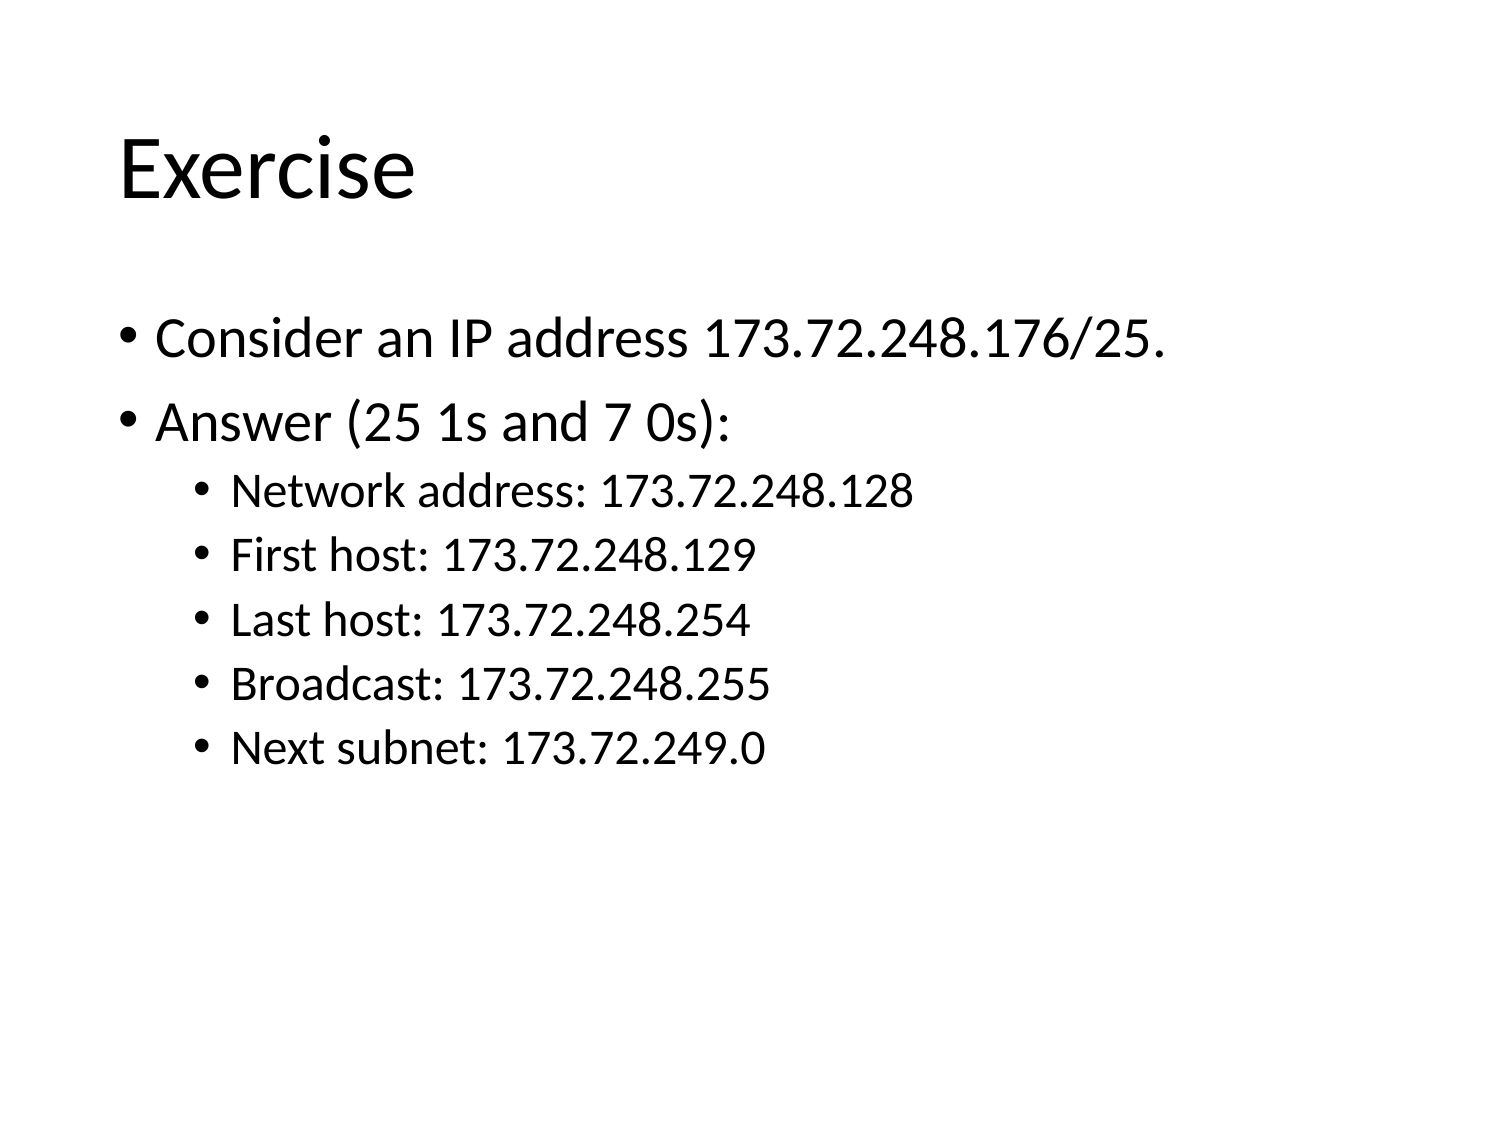

# Exercise
Consider an IP address 173.72.248.176/25.
Answer (25 1s and 7 0s):
Network address: 173.72.248.128
First host: 173.72.248.129
Last host: 173.72.248.254
Broadcast: 173.72.248.255
Next subnet: 173.72.249.0